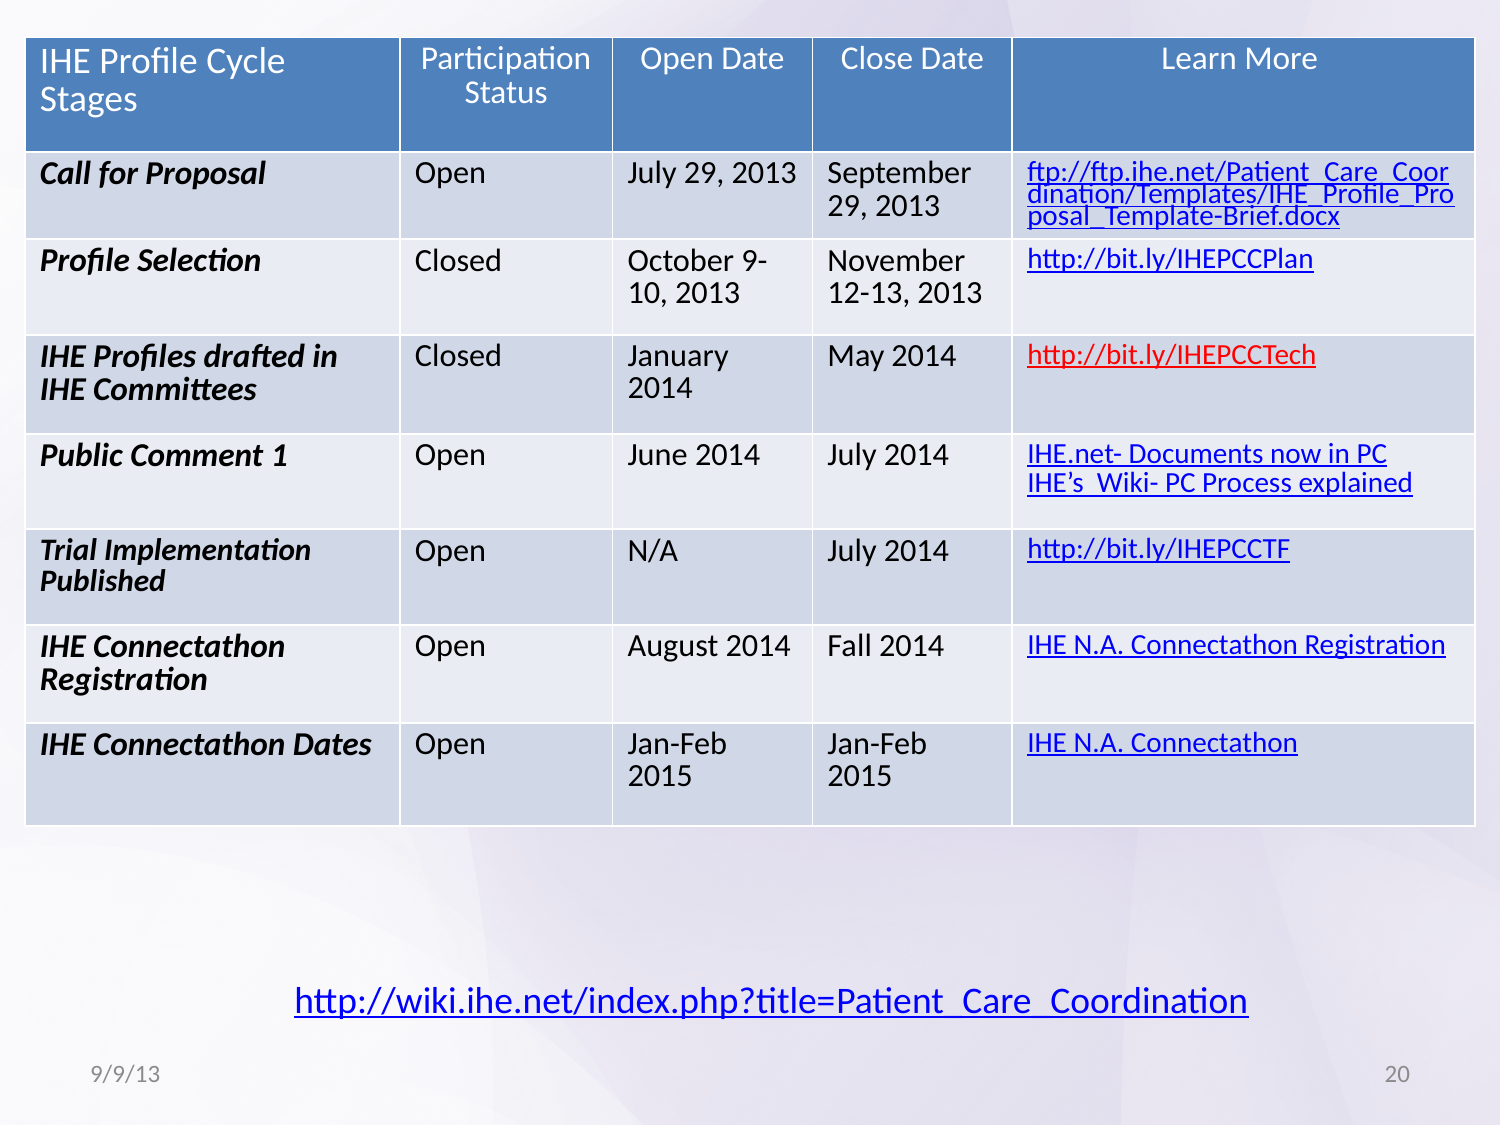

| IHE Profile Cycle Stages | Participation Status | Open Date | Close Date | Learn More |
| --- | --- | --- | --- | --- |
| Call for Proposal | Open | July 29, 2013 | September 29, 2013 | ftp://ftp.ihe.net/Patient\_Care\_Coordination/Templates/IHE\_Profile\_Proposal\_Template-Brief.docx |
| Profile Selection | Closed | October 9-10, 2013 | November 12-13, 2013 | http://bit.ly/IHEPCCPlan |
| IHE Profiles drafted in IHE Committees | Closed | January 2014 | May 2014 | http://bit.ly/IHEPCCTech |
| Public Comment 1 | Open | June 2014 | July 2014 | IHE.net- Documents now in PC IHE’s Wiki- PC Process explained |
| Trial Implementation Published | Open | N/A | July 2014 | http://bit.ly/IHEPCCTF |
| IHE Connectathon Registration | Open | August 2014 | Fall 2014 | IHE N.A. Connectathon Registration |
| IHE Connectathon Dates | Open | Jan-Feb 2015 | Jan-Feb 2015 | IHE N.A. Connectathon |
http://wiki.ihe.net/index.php?title=Patient_Care_Coordination
9/9/13
20